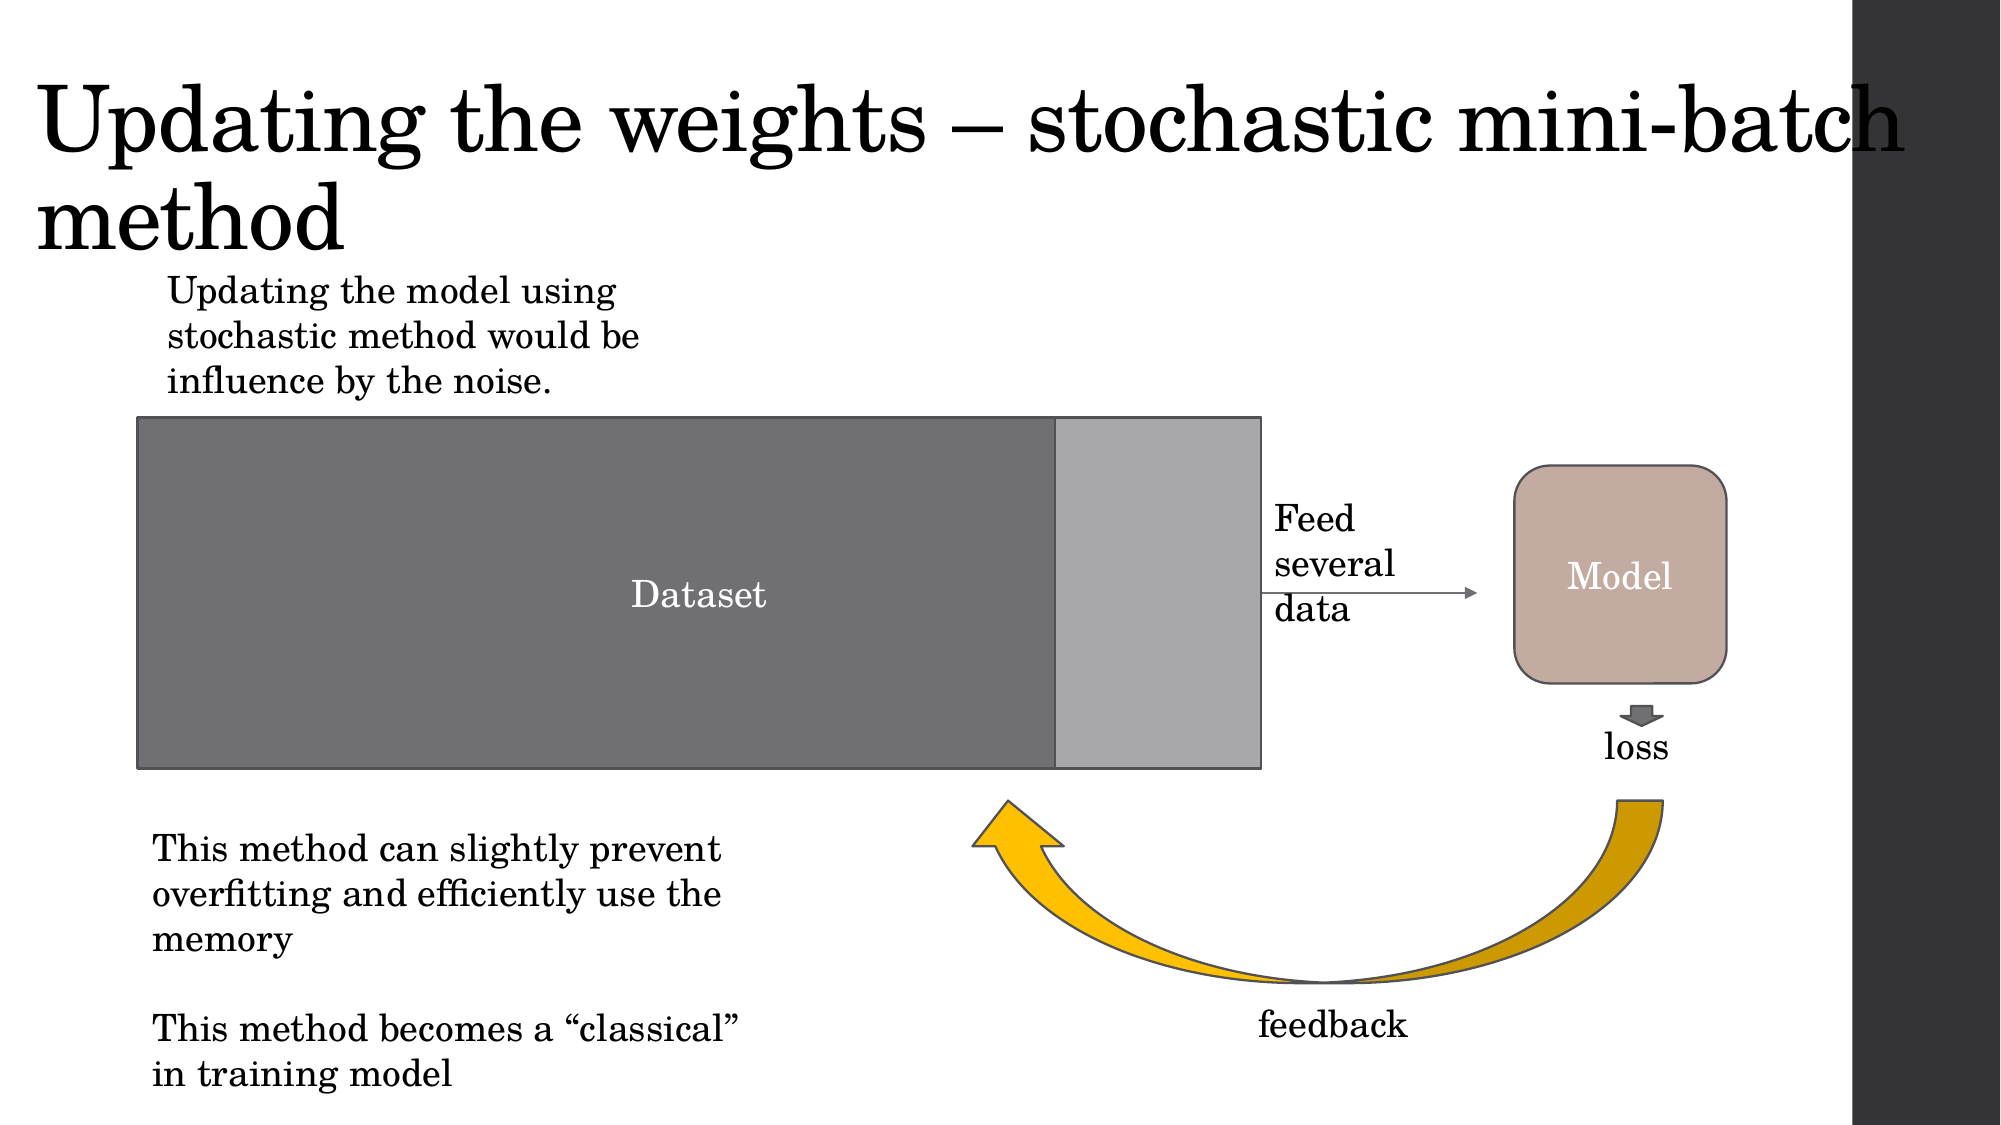

# Updating the weights – stochastic mini-batch method
Updating the model using stochastic method would be influence by the noise.
Dataset

Model
Feed several data

loss

This method can slightly prevent overfitting and efficiently use the memory

This method becomes a “classical” in training model
feedback